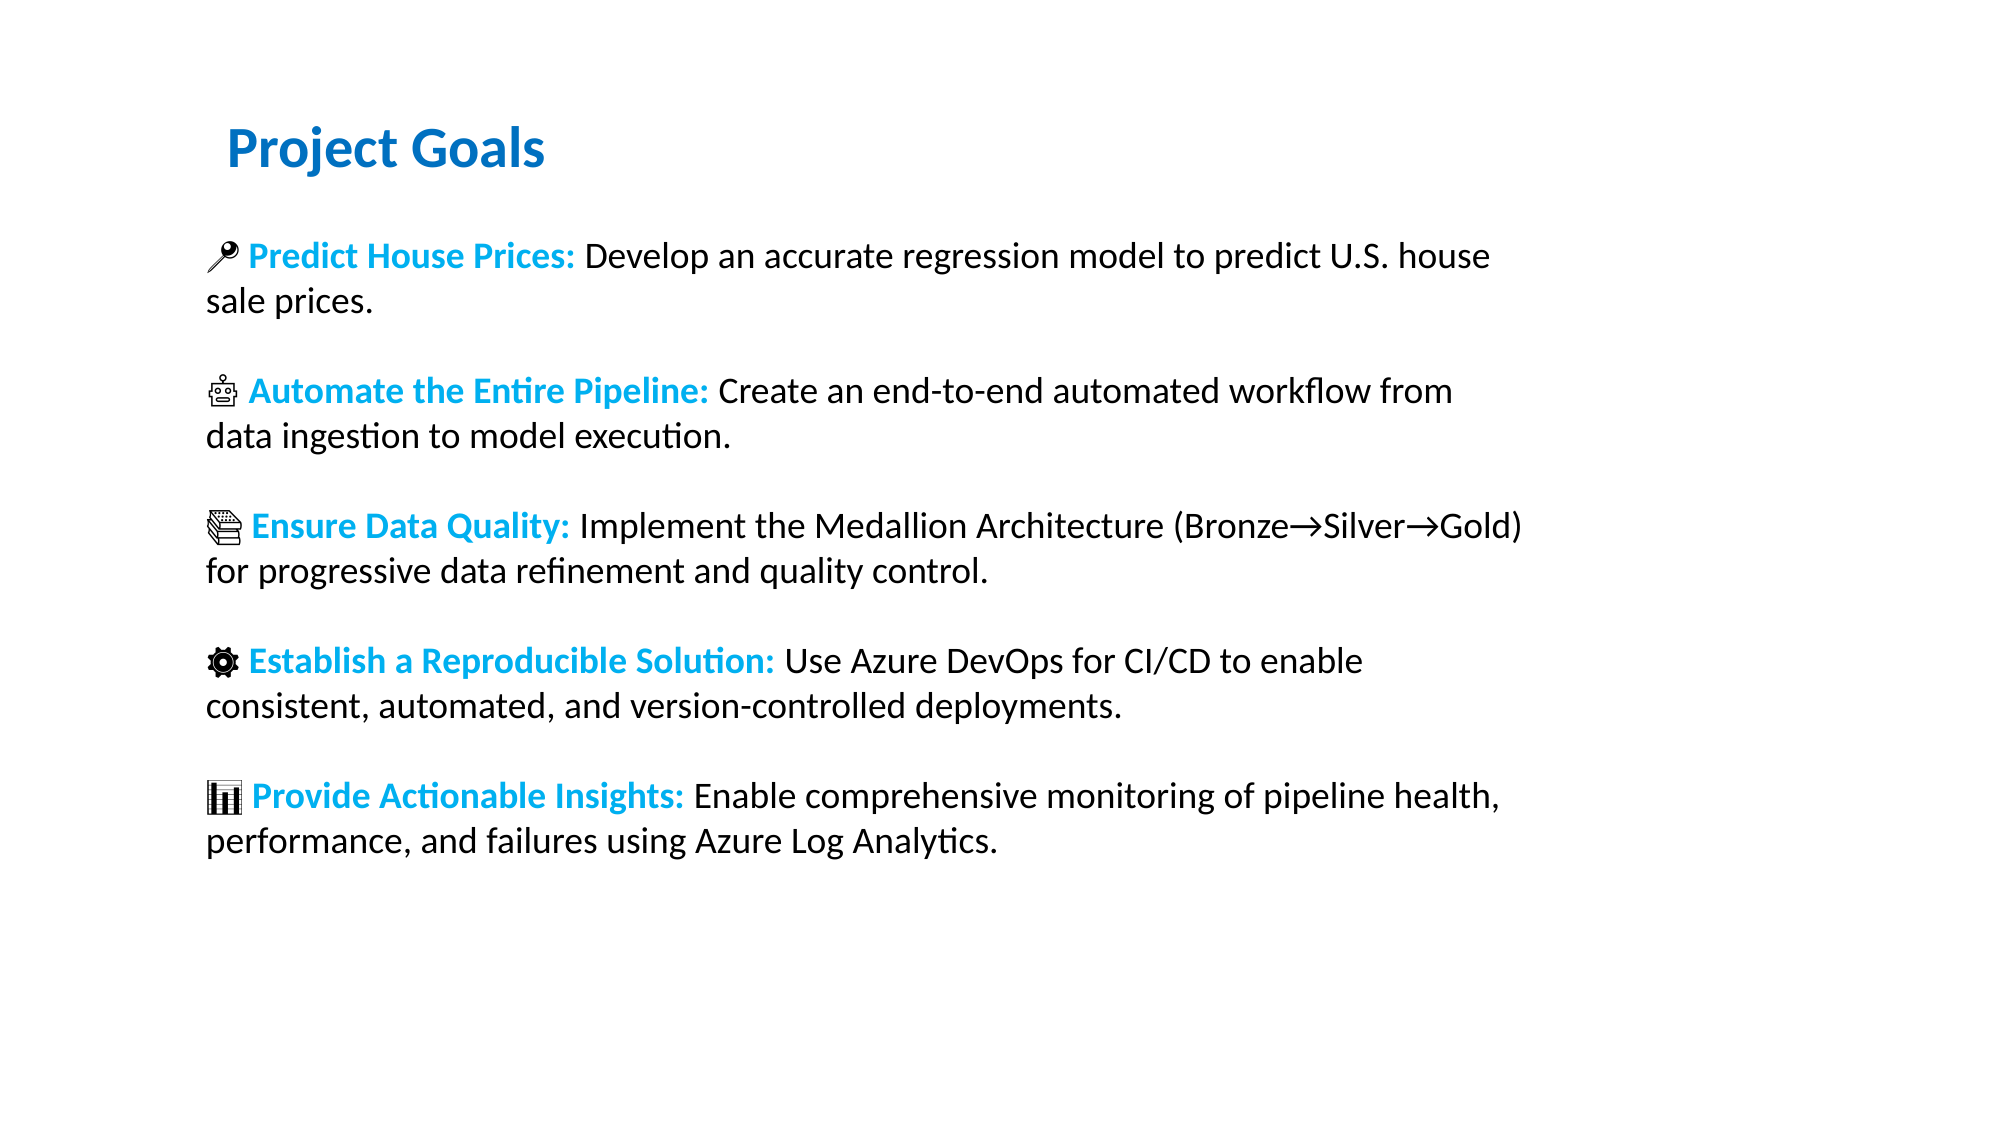

Project Goals
📍 Predict House Prices: Develop an accurate regression model to predict U.S. house sale prices.

🤖 Automate the Entire Pipeline: Create an end-to-end automated workflow from data ingestion to model execution.

📚 Ensure Data Quality: Implement the Medallion Architecture (Bronze→Silver→Gold) for progressive data refinement and quality control.

⚙️ Establish a Reproducible Solution: Use Azure DevOps for CI/CD to enable consistent, automated, and version-controlled deployments.

📊 Provide Actionable Insights: Enable comprehensive monitoring of pipeline health, performance, and failures using Azure Log Analytics.